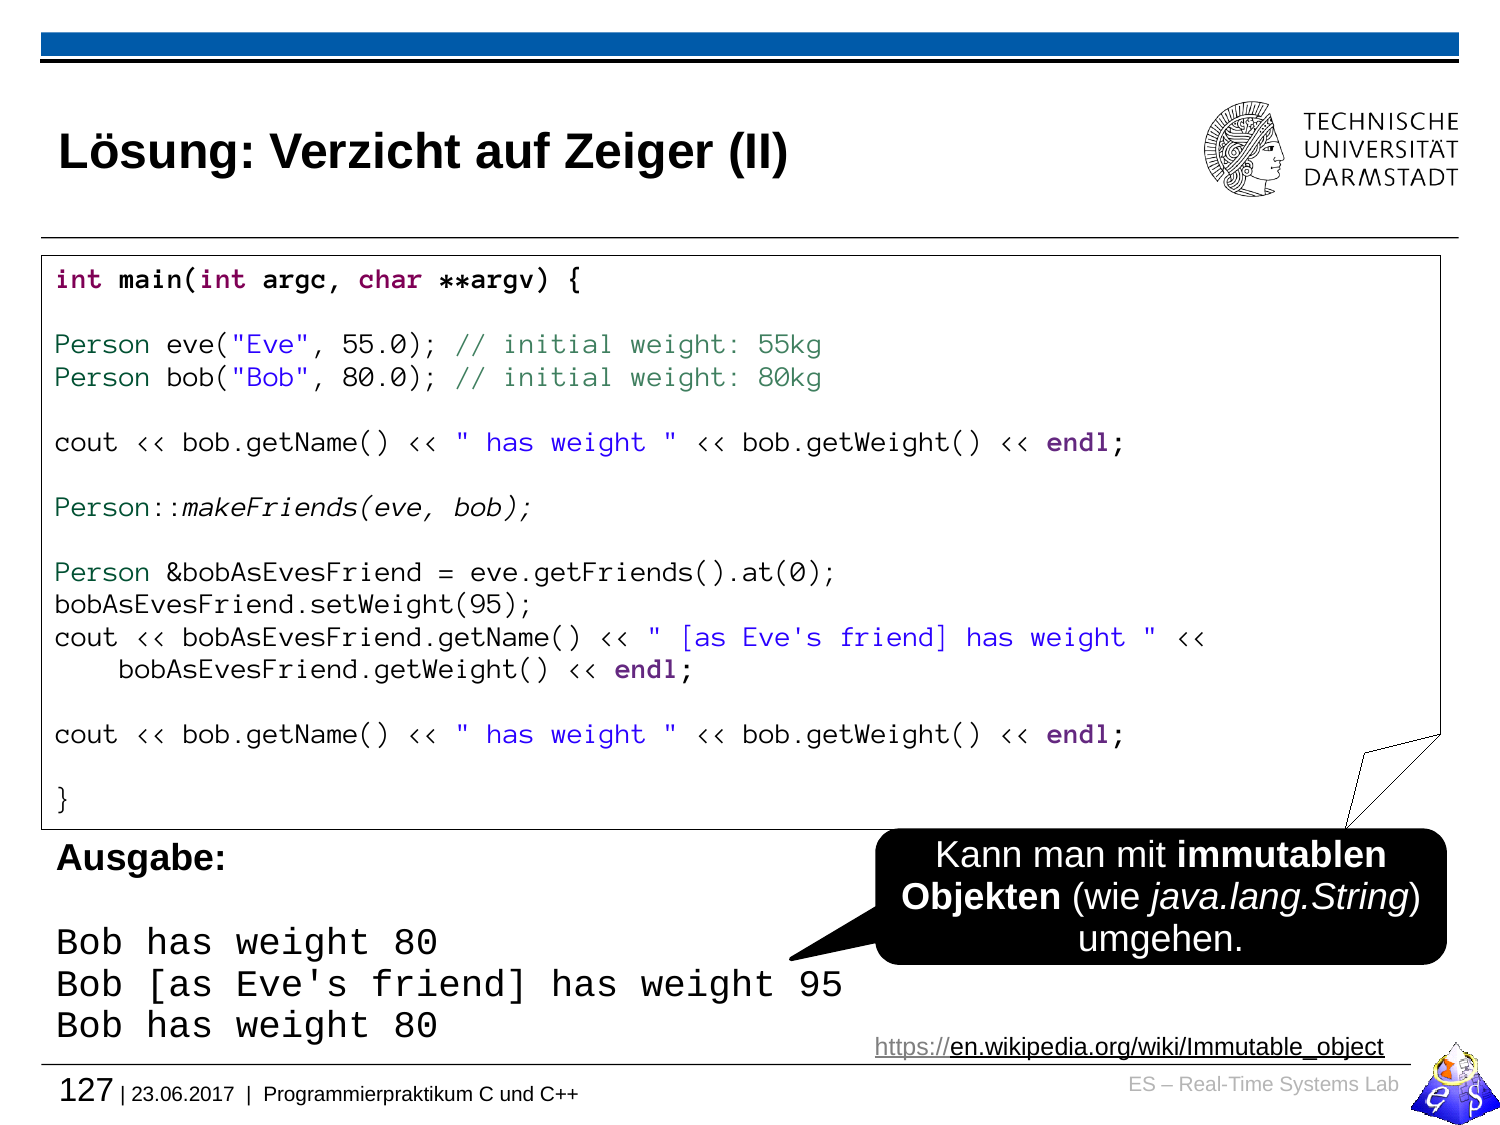

# Lösung: Verzicht auf Zeiger (II)
int main(int argc, char **argv) {

Person eve("Eve", 55.0); // initial weight: 55kg
Person bob("Bob", 80.0); // initial weight: 80kg

cout << bob.getName() << " has weight " << bob.getWeight() << endl;

Person::makeFriends(eve, bob);

Person &bobAsEvesFriend = eve.getFriends().at(0);
bobAsEvesFriend.setWeight(95);
cout << bobAsEvesFriend.getName() << " [as Eve's friend] has weight " <<
    bobAsEvesFriend.getWeight() << endl;
cout << bob.getName() << " has weight " << bob.getWeight() << endl;

}
Ausgabe:
Bob has weight 80
Bob [as Eve's friend] has weight 95
Bob has weight 80
Kann man mit immutablen Objekten (wie java.lang.String) umgehen.
https://en.wikipedia.org/wiki/Immutable_object